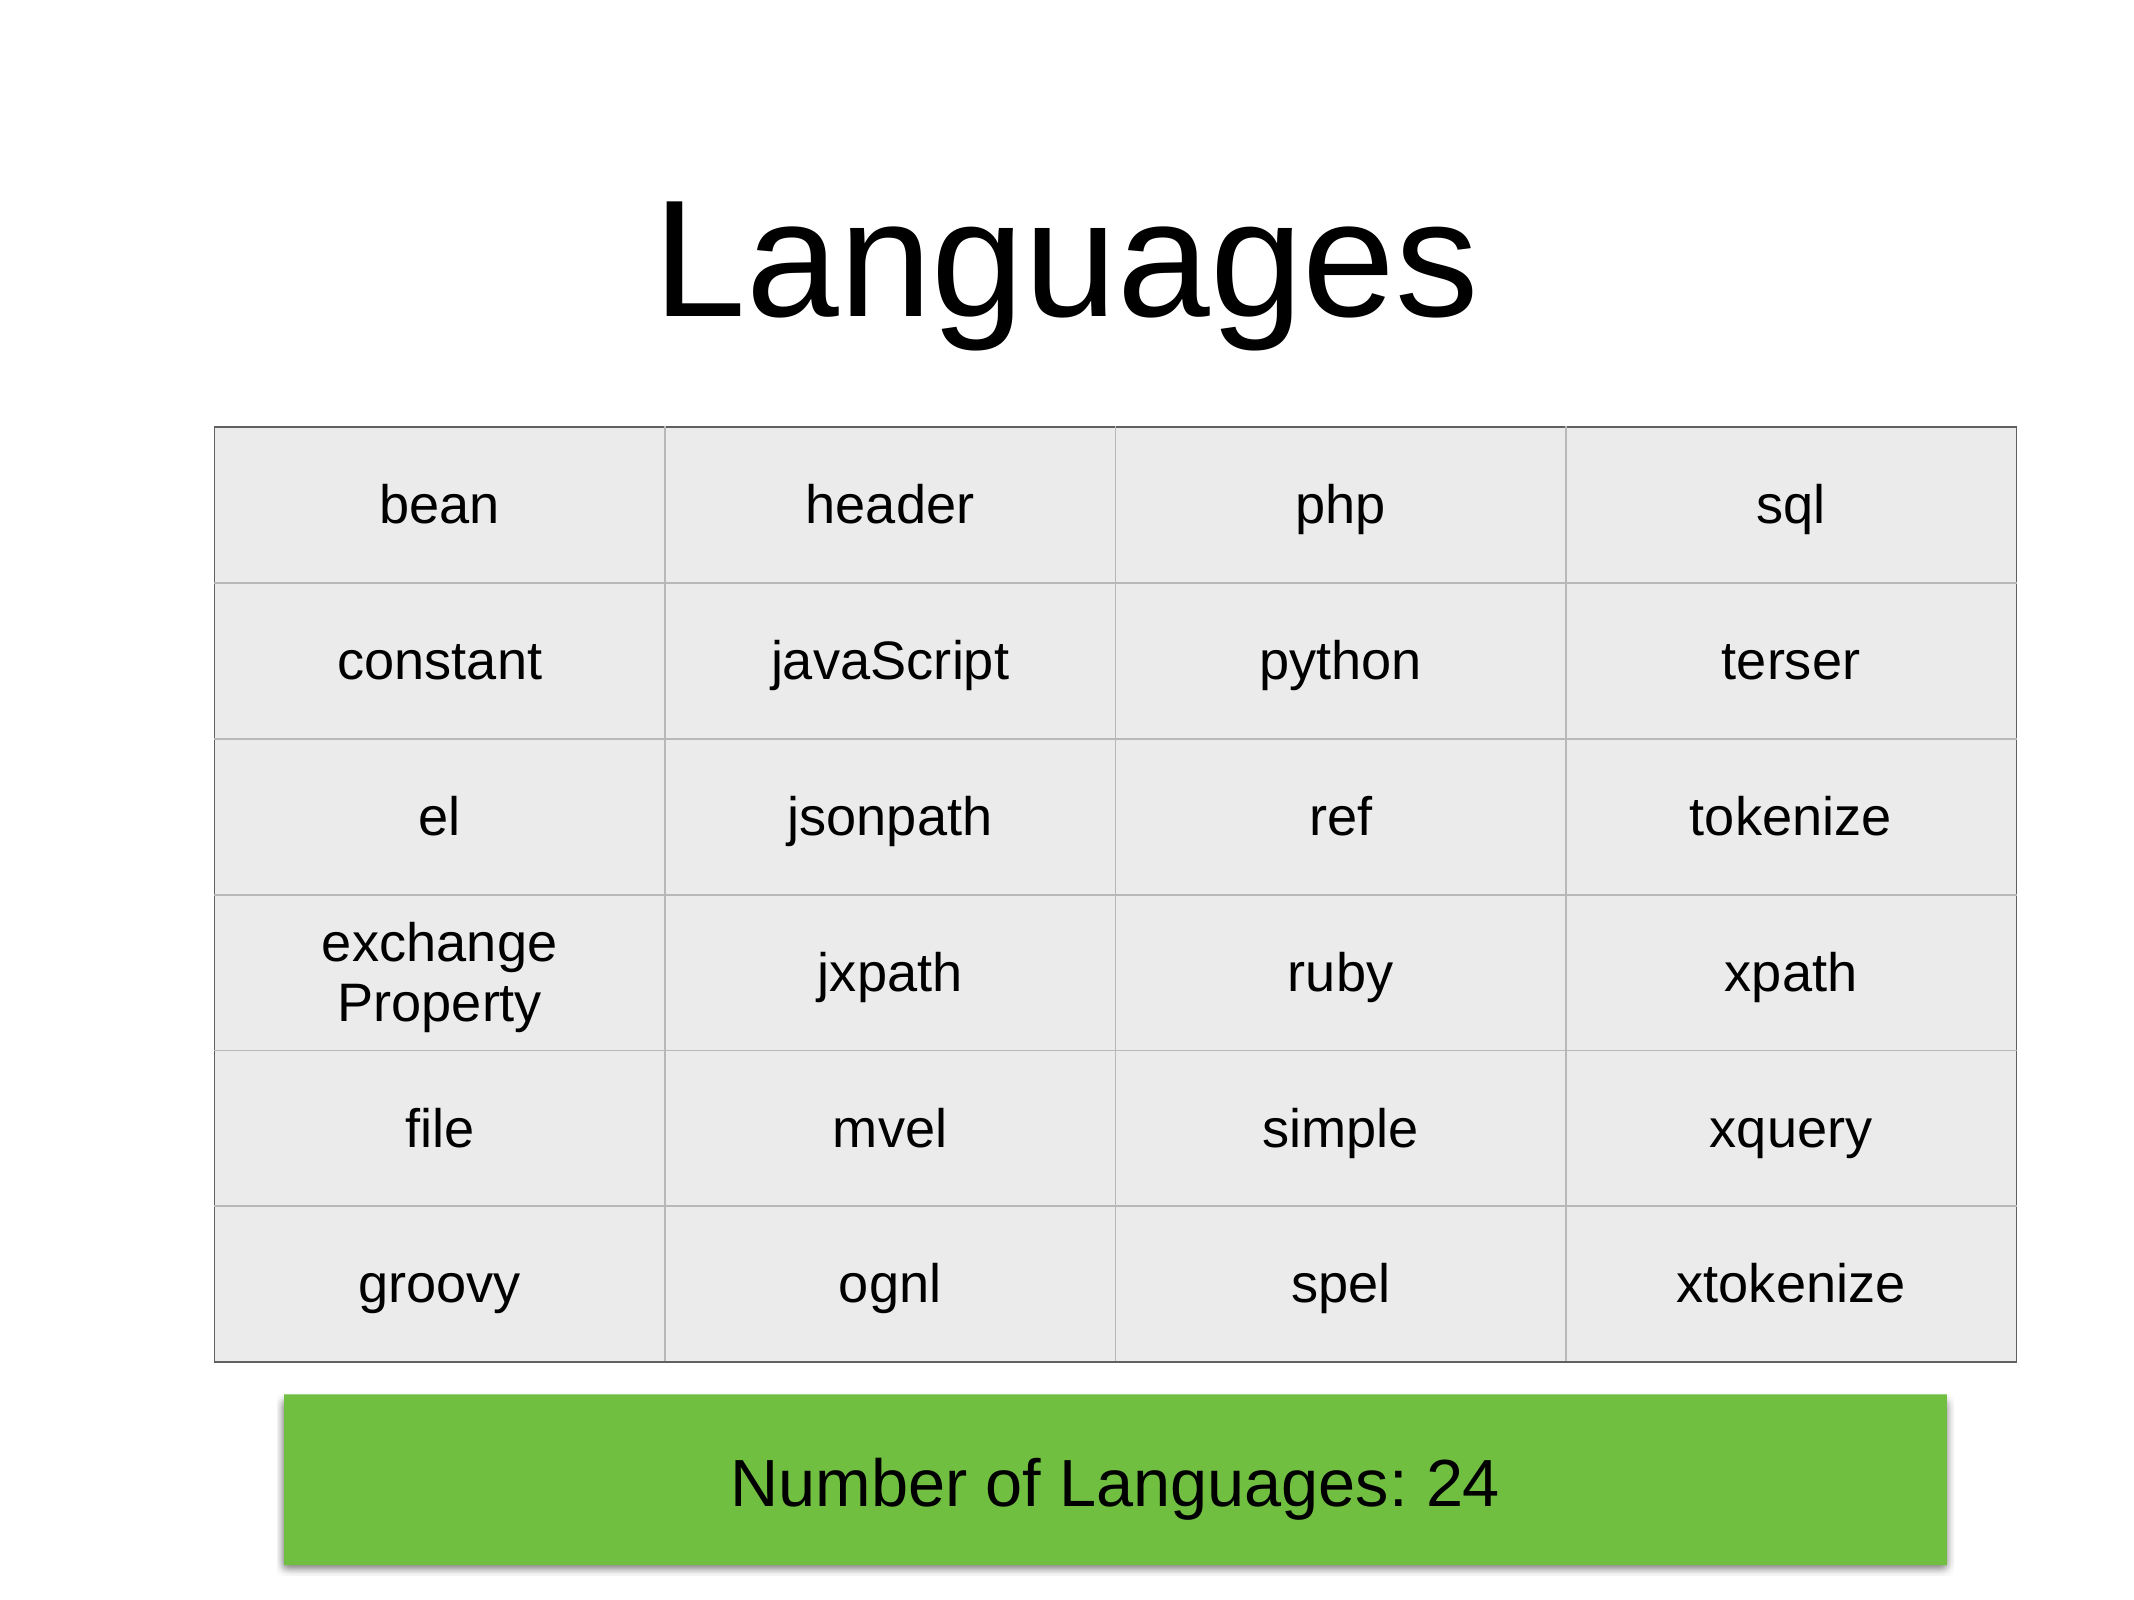

# Languages
| bean | header | php | sql |
| --- | --- | --- | --- |
| constant | javaScript | python | terser |
| el | jsonpath | ref | tokenize |
| exchange Property | jxpath | ruby | xpath |
| file | mvel | simple | xquery |
| groovy | ognl | spel | xtokenize |
Number of Languages: 24